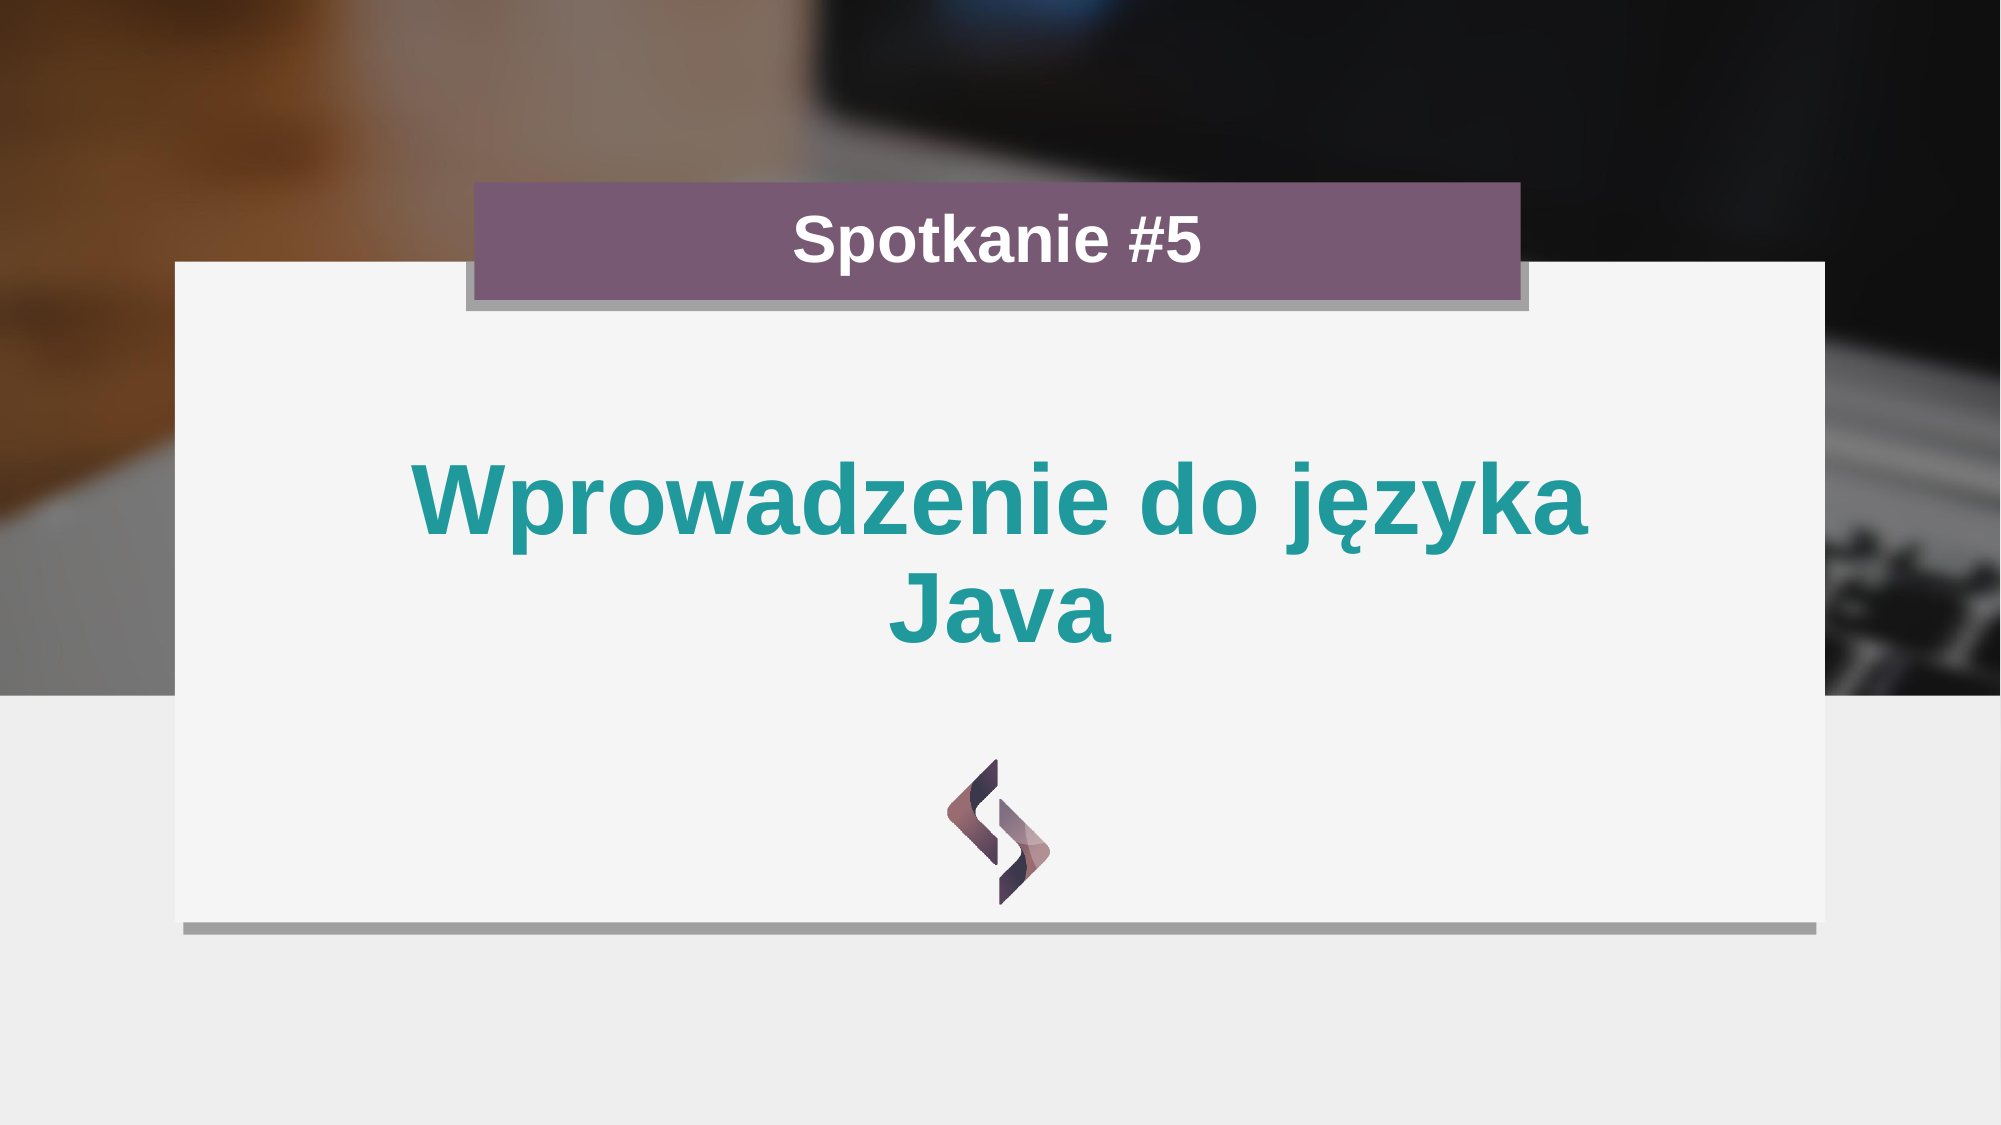

# Spotkanie #5
Wprowadzenie do języka Java